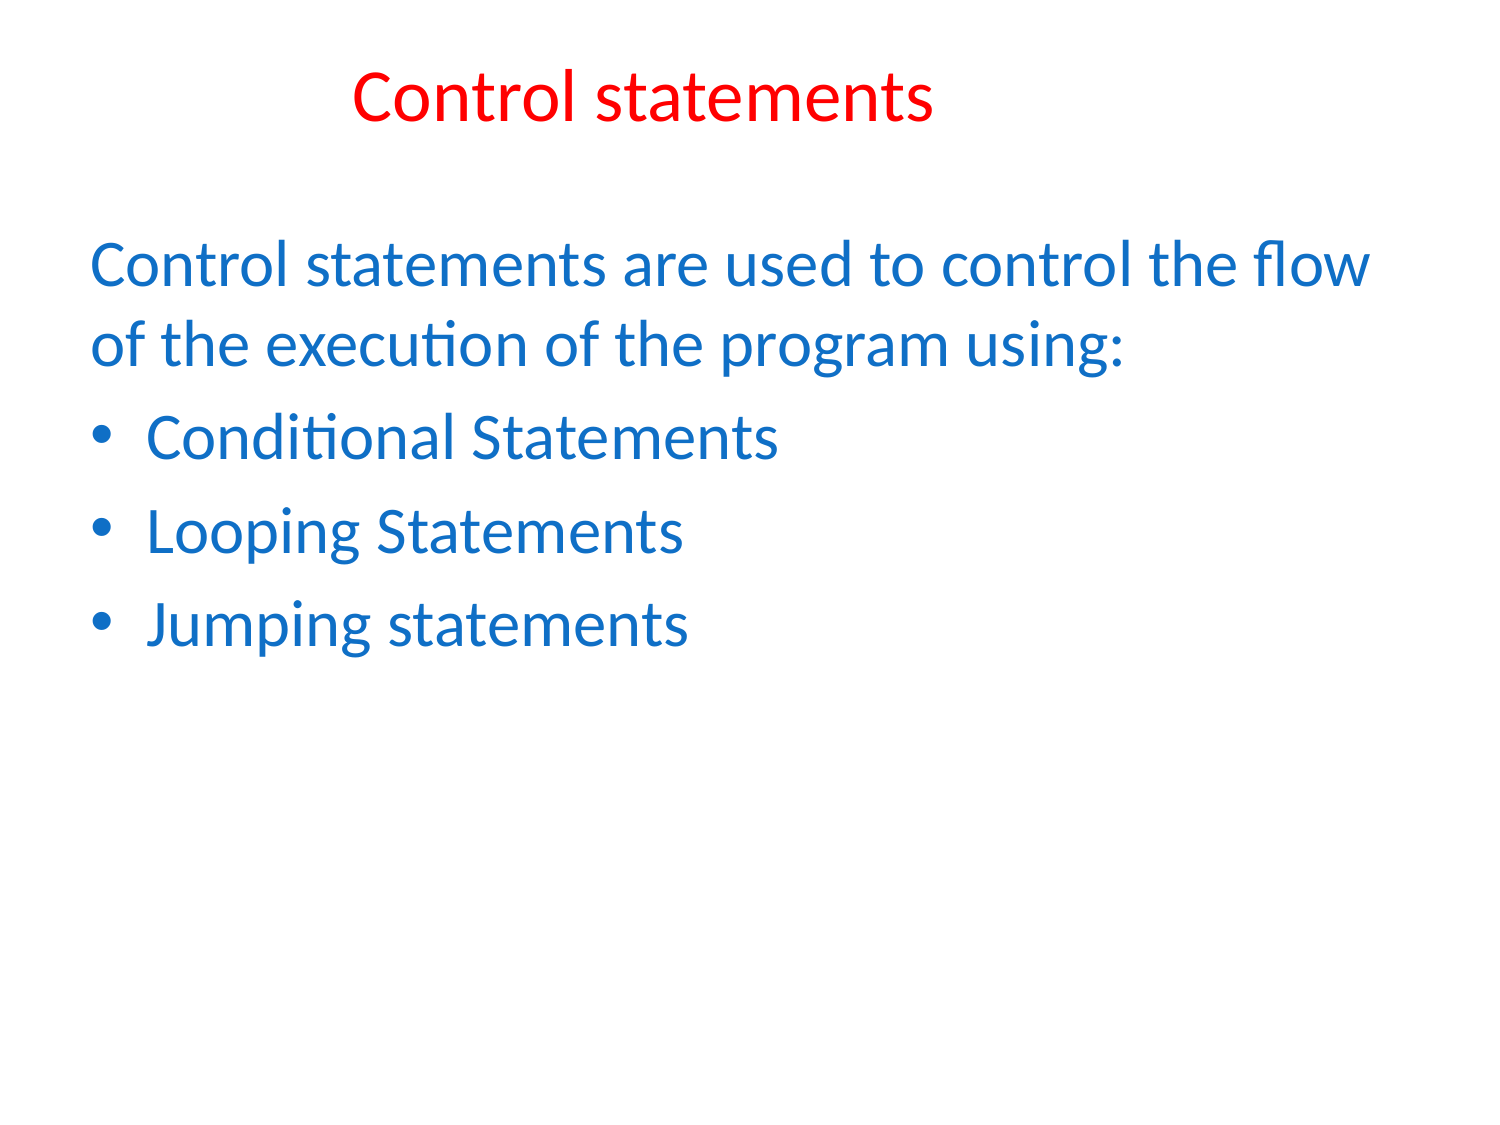

# Control statements
Control statements are used to control the flow of the execution of the program using:
Conditional Statements
Looping Statements
Jumping statements